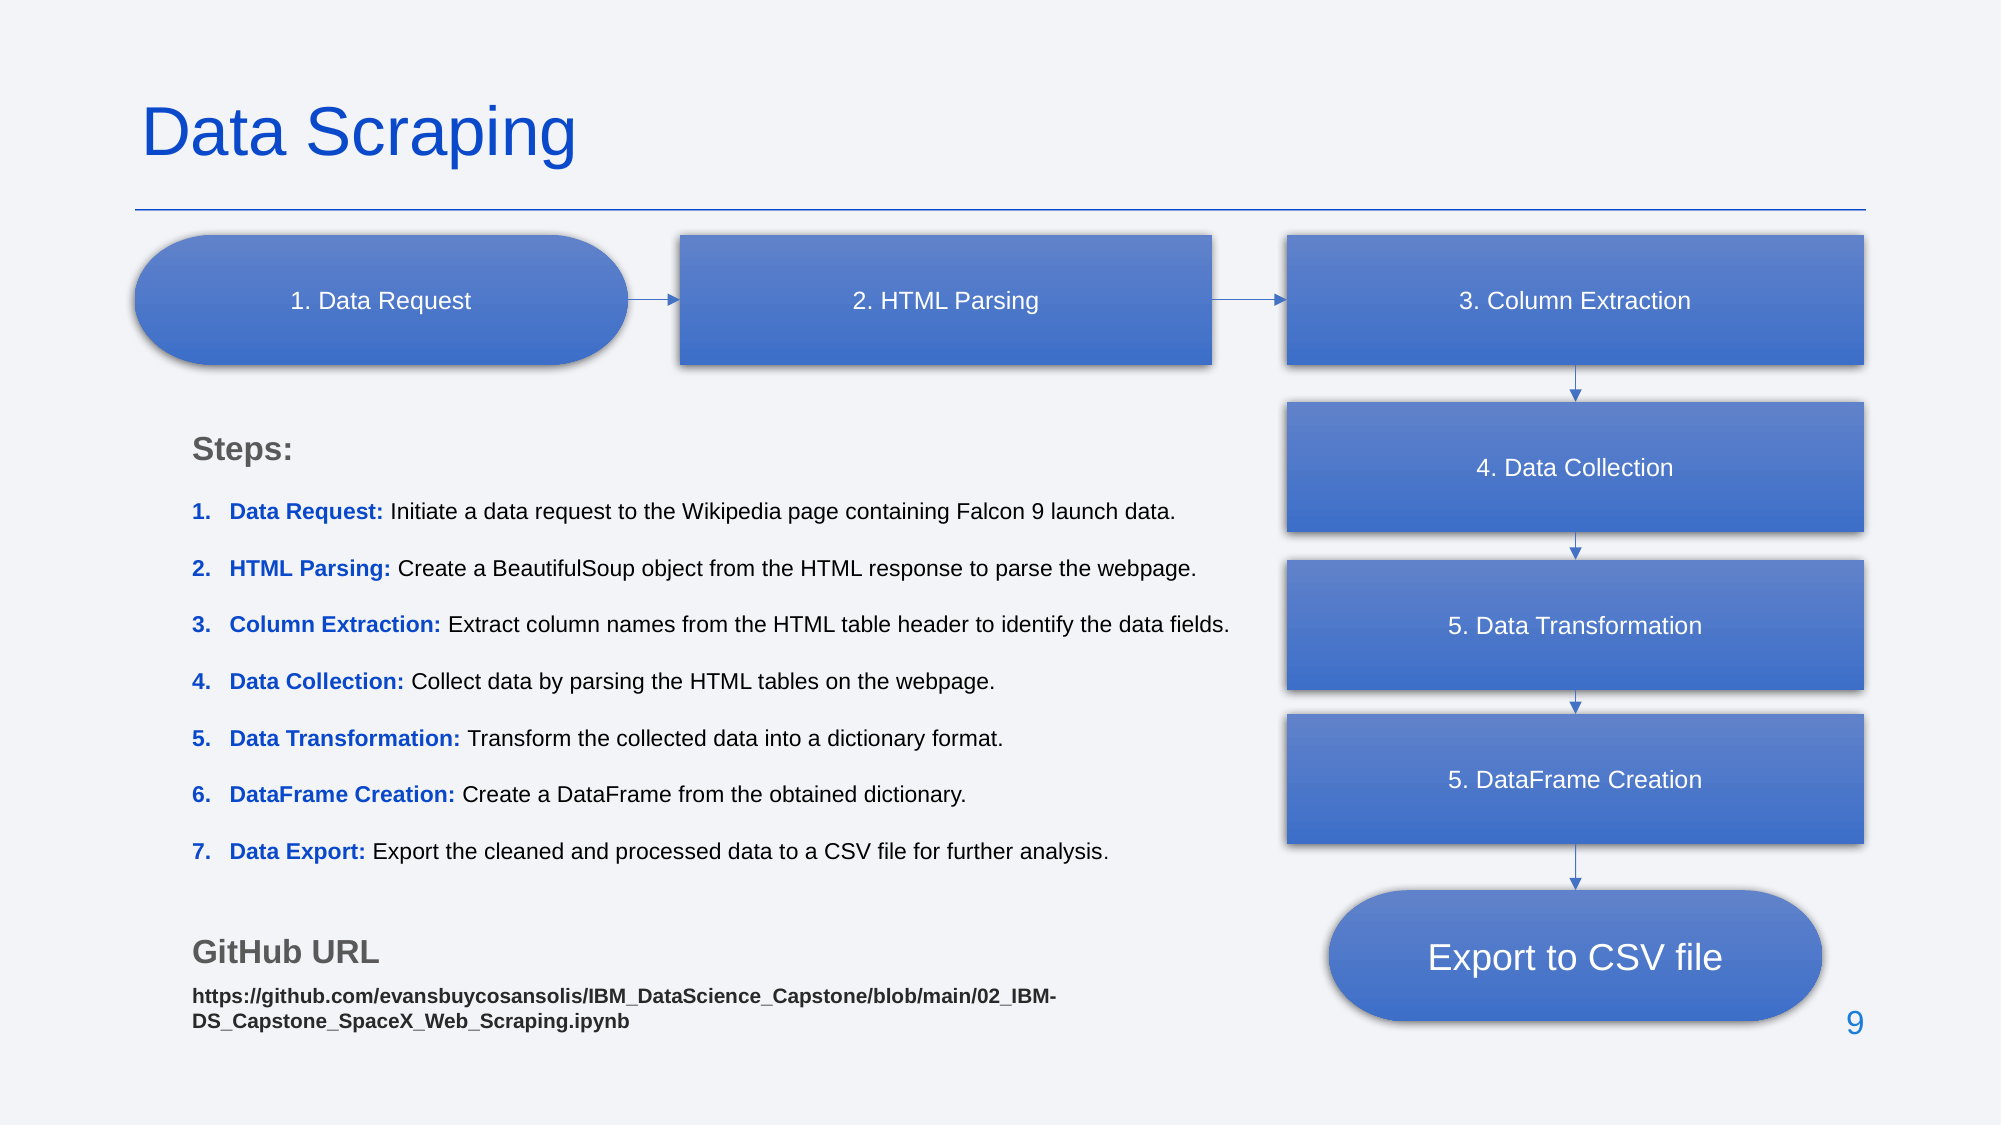

Data Scraping
1. Data Request
2. HTML Parsing
3. Column Extraction
Steps:
Data Request: Initiate a data request to the Wikipedia page containing Falcon 9 launch data.
HTML Parsing: Create a BeautifulSoup object from the HTML response to parse the webpage.
Column Extraction: Extract column names from the HTML table header to identify the data fields.
Data Collection: Collect data by parsing the HTML tables on the webpage.
Data Transformation: Transform the collected data into a dictionary format.
DataFrame Creation: Create a DataFrame from the obtained dictionary.
Data Export: Export the cleaned and processed data to a CSV file for further analysis.

GitHub URL
https://github.com/evansbuycosansolis/IBM_DataScience_Capstone/blob/main/02_IBM-DS_Capstone_SpaceX_Web_Scraping.ipynb
4. Data Collection
5. Data Transformation
5. DataFrame Creation
Export to CSV file
9